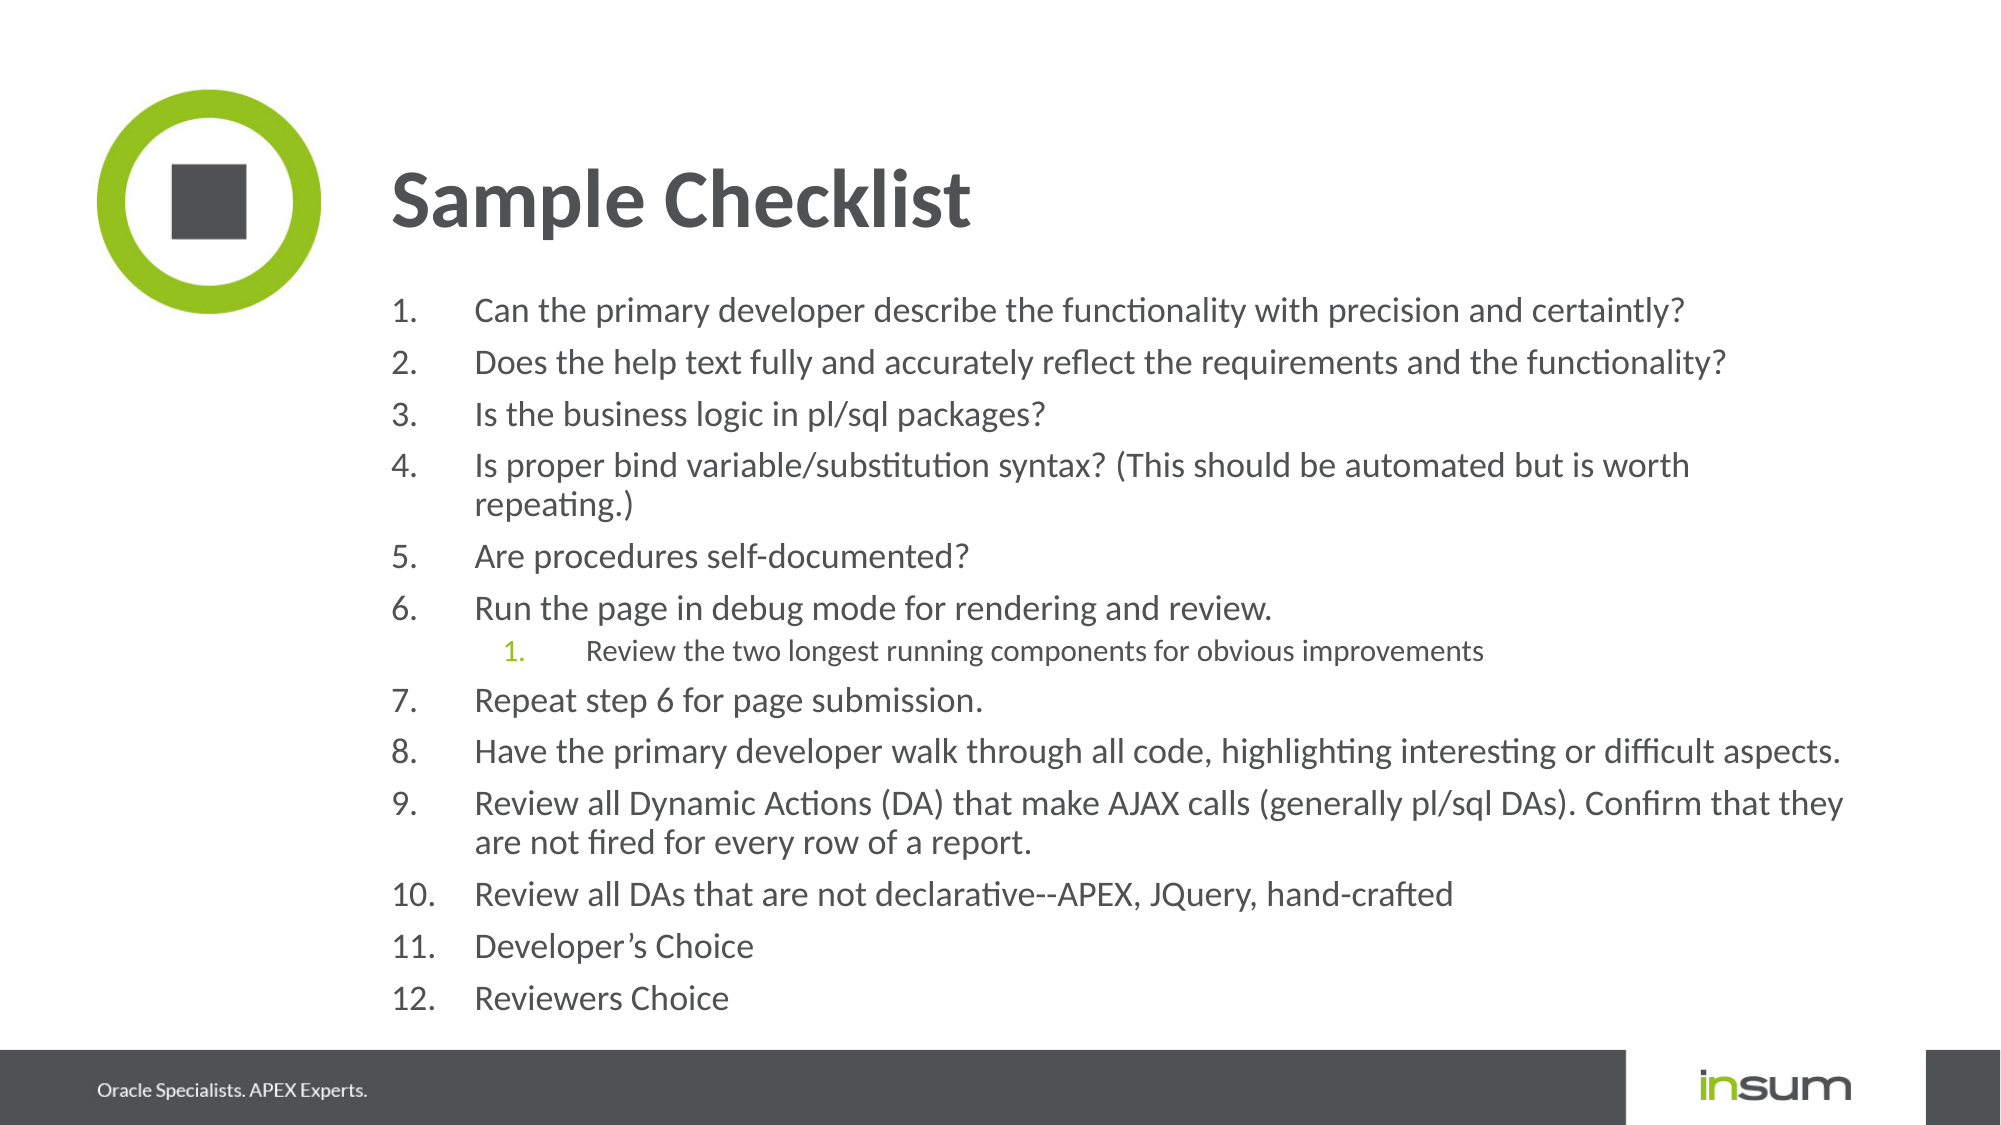

# Sample Checklist
Can the primary developer describe the functionality with precision and certaintly?
Does the help text fully and accurately reflect the requirements and the functionality?
Is the business logic in pl/sql packages?
Is proper bind variable/substitution syntax? (This should be automated but is worth repeating.)
Are procedures self-documented?
Run the page in debug mode for rendering and review.
Review the two longest running components for obvious improvements
Repeat step 6 for page submission.
Have the primary developer walk through all code, highlighting interesting or difficult aspects.
Review all Dynamic Actions (DA) that make AJAX calls (generally pl/sql DAs). Confirm that they are not fired for every row of a report.
Review all DAs that are not declarative--APEX, JQuery, hand-crafted
Developer’s Choice
Reviewers Choice